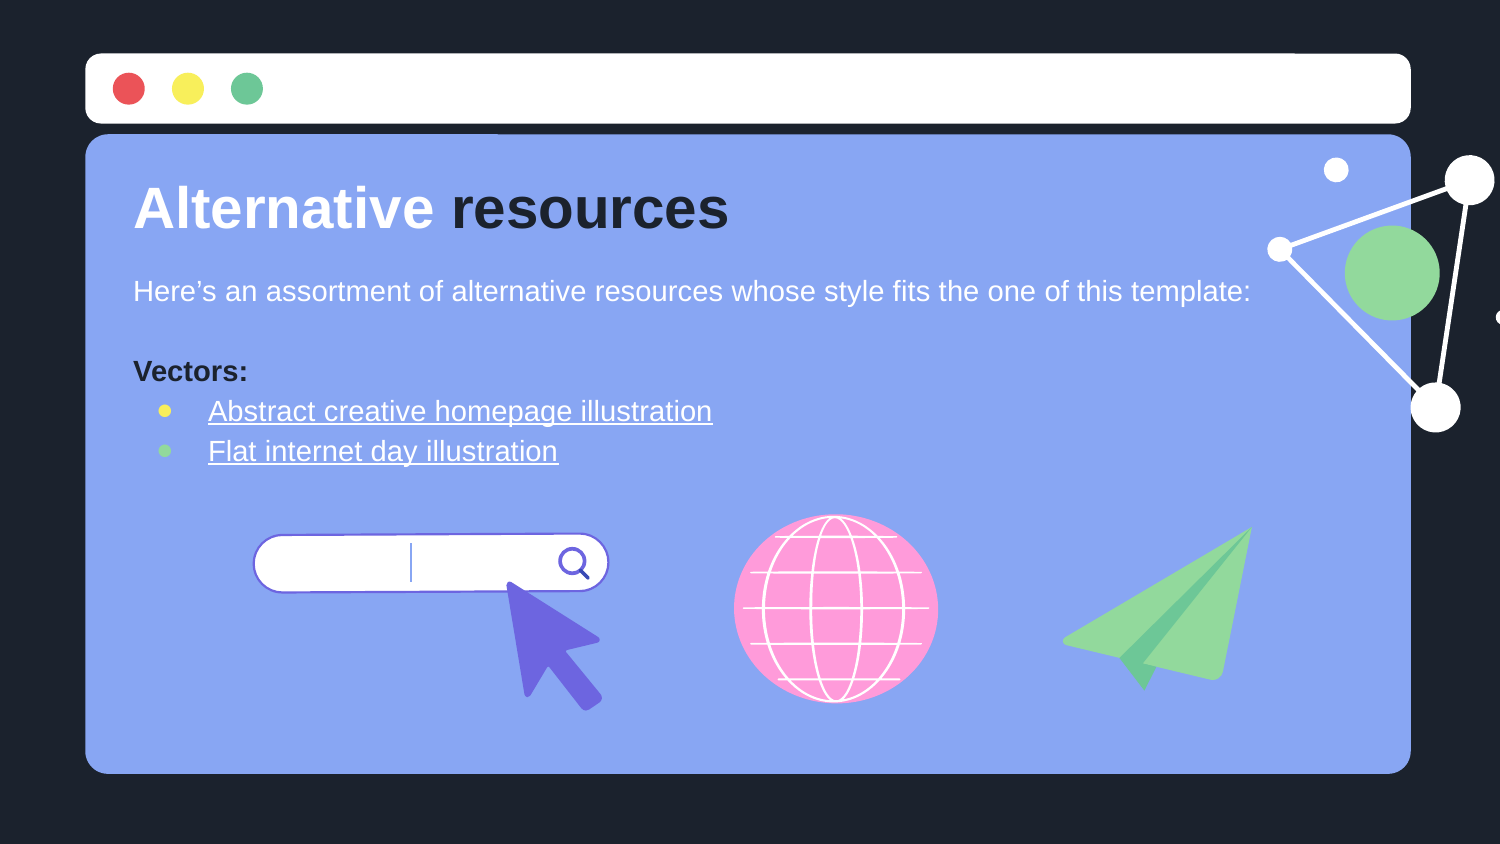

# Alternative resources
Here’s an assortment of alternative resources whose style fits the one of this template:

Vectors:
Abstract creative homepage illustration
Flat internet day illustration